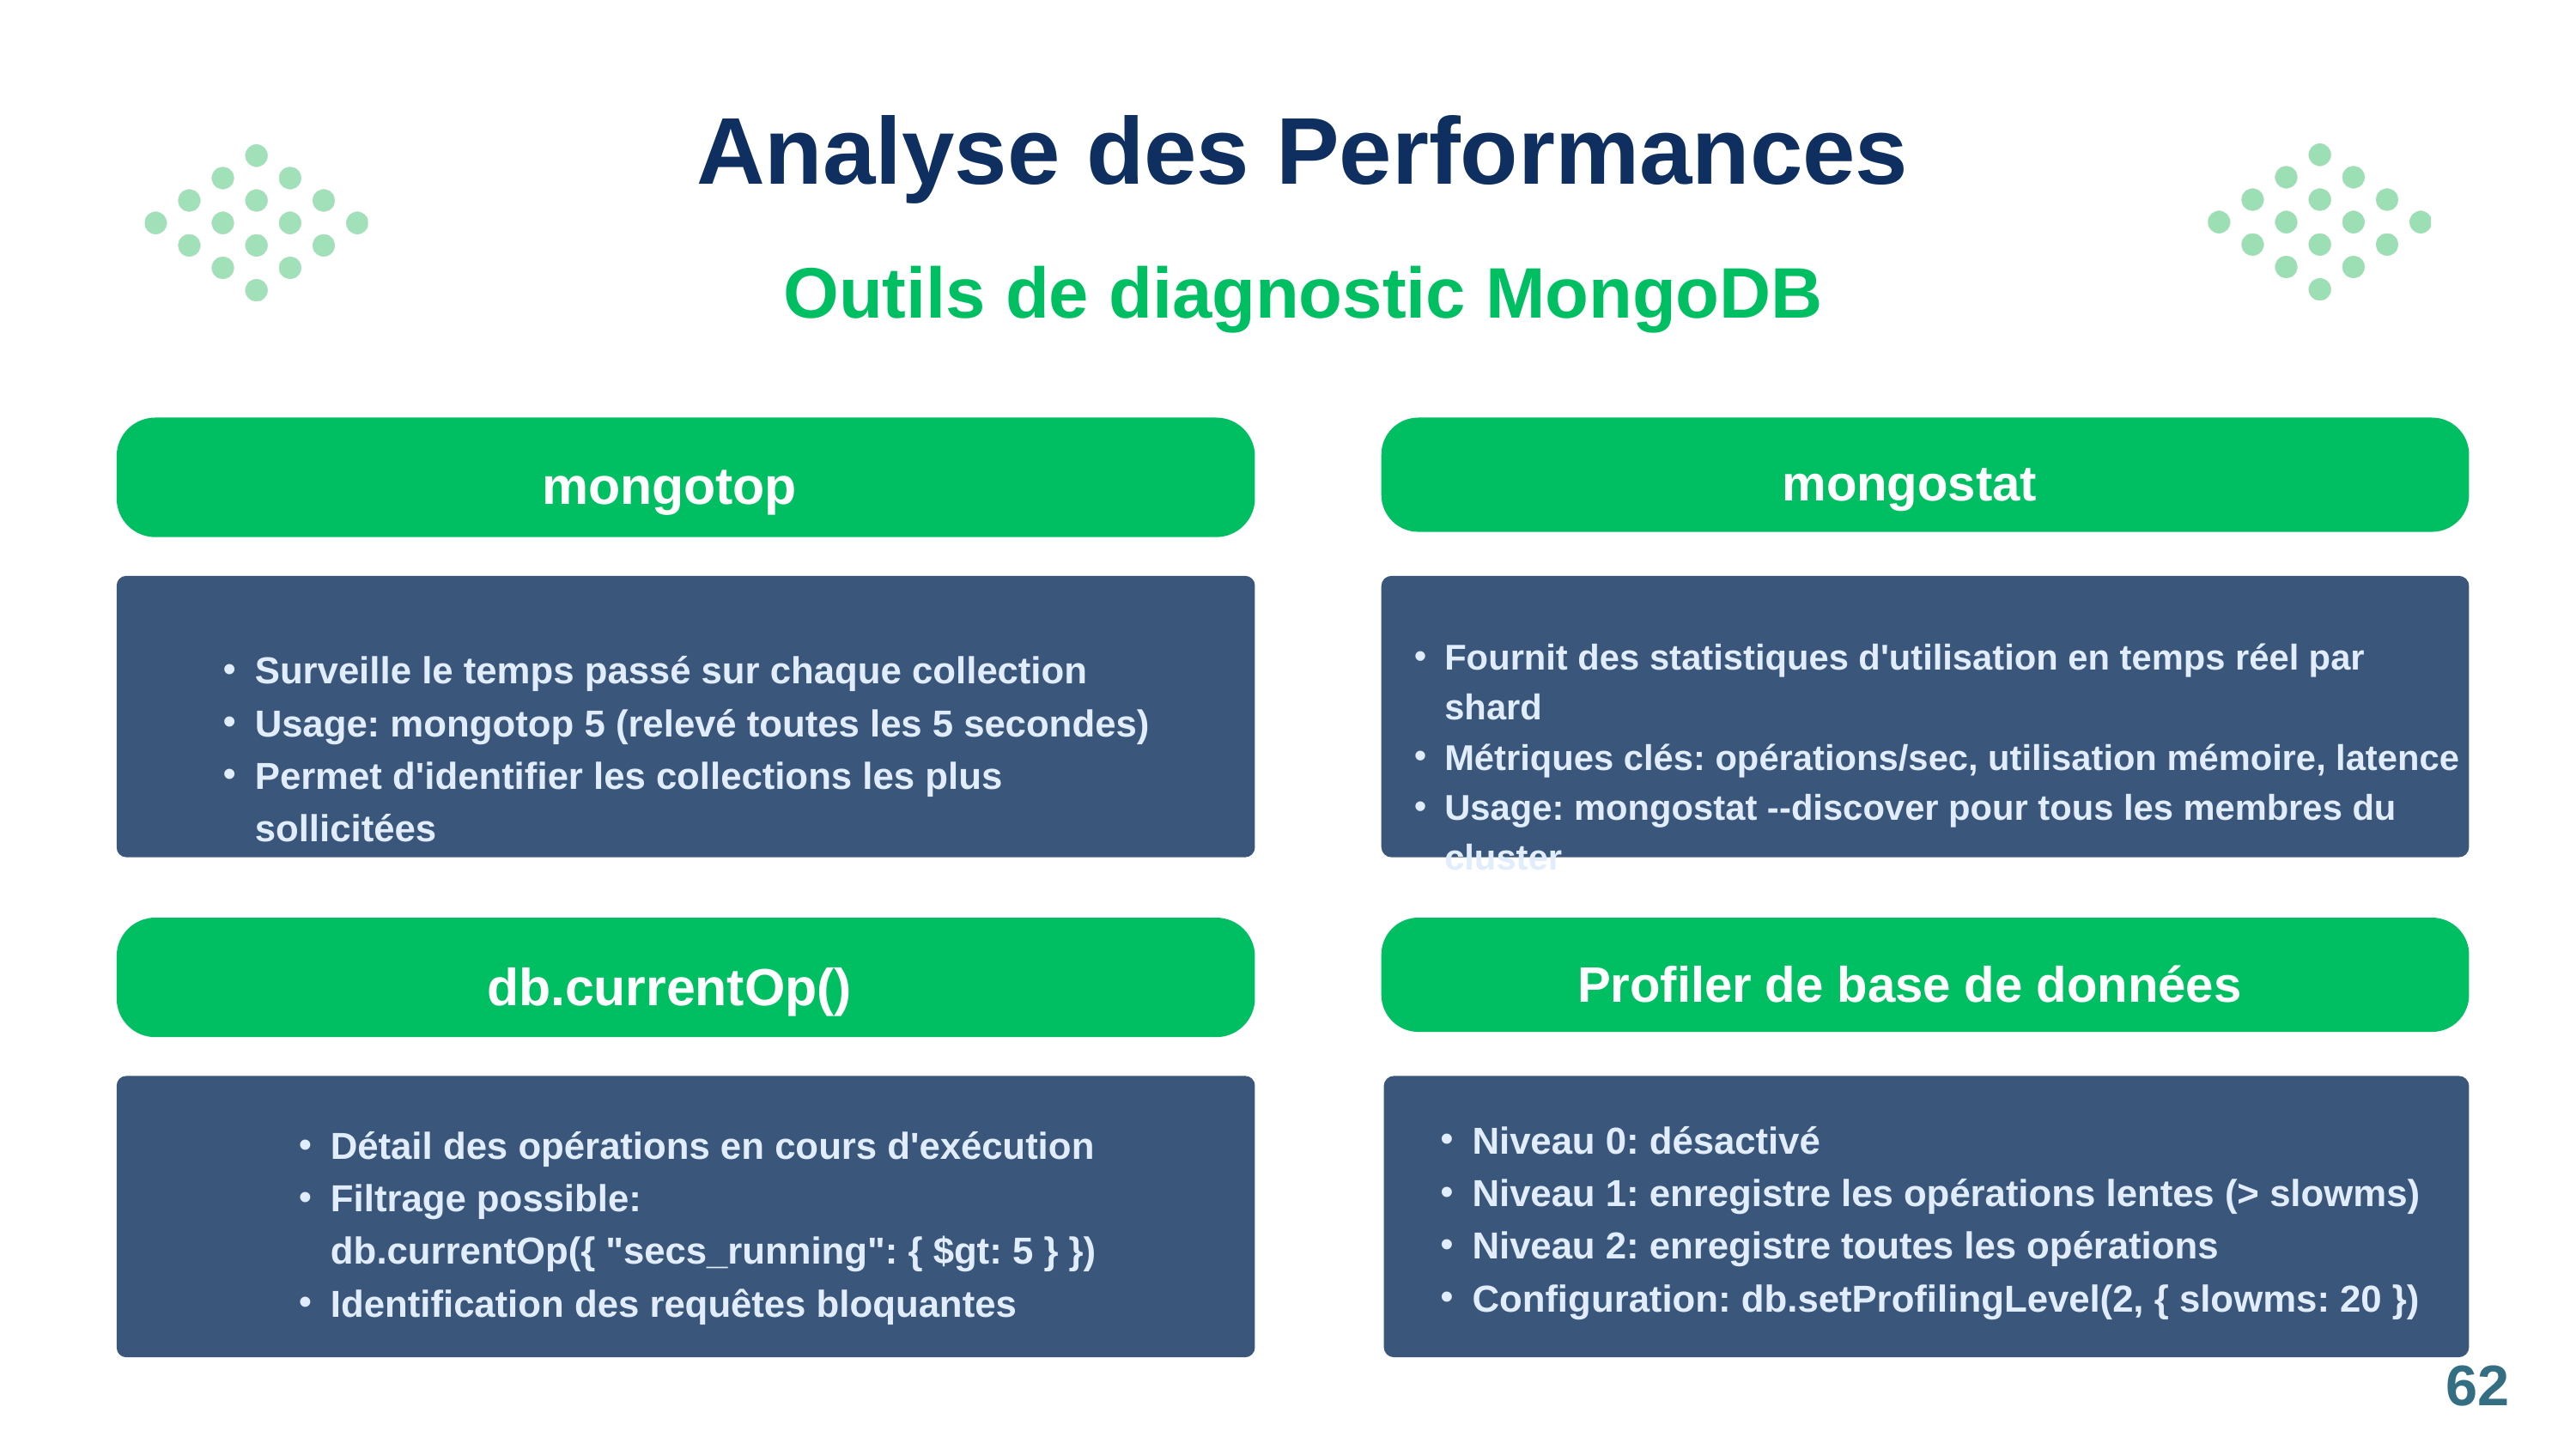

Analyse des Performances

Outils de diagnostic MongoDB

mongotop

mongostat

Fournit des statistiques d'utilisation en temps réel par shard
Métriques clés: opérations/sec, utilisation mémoire, latence
Usage: mongostat --discover pour tous les membres du cluster
Surveille le temps passé sur chaque collection
Usage: mongotop 5 (relevé toutes les 5 secondes)
Permet d'identifier les collections les plus sollicitées

db.currentOp()

Profiler de base de données

Niveau 0: désactivé
Niveau 1: enregistre les opérations lentes (> slowms)
Niveau 2: enregistre toutes les opérations
Configuration: db.setProfilingLevel(2, { slowms: 20 })
Détail des opérations en cours d'exécution
Filtrage possible: db.currentOp({ "secs_running": { $gt: 5 } })
Identification des requêtes bloquantes
62